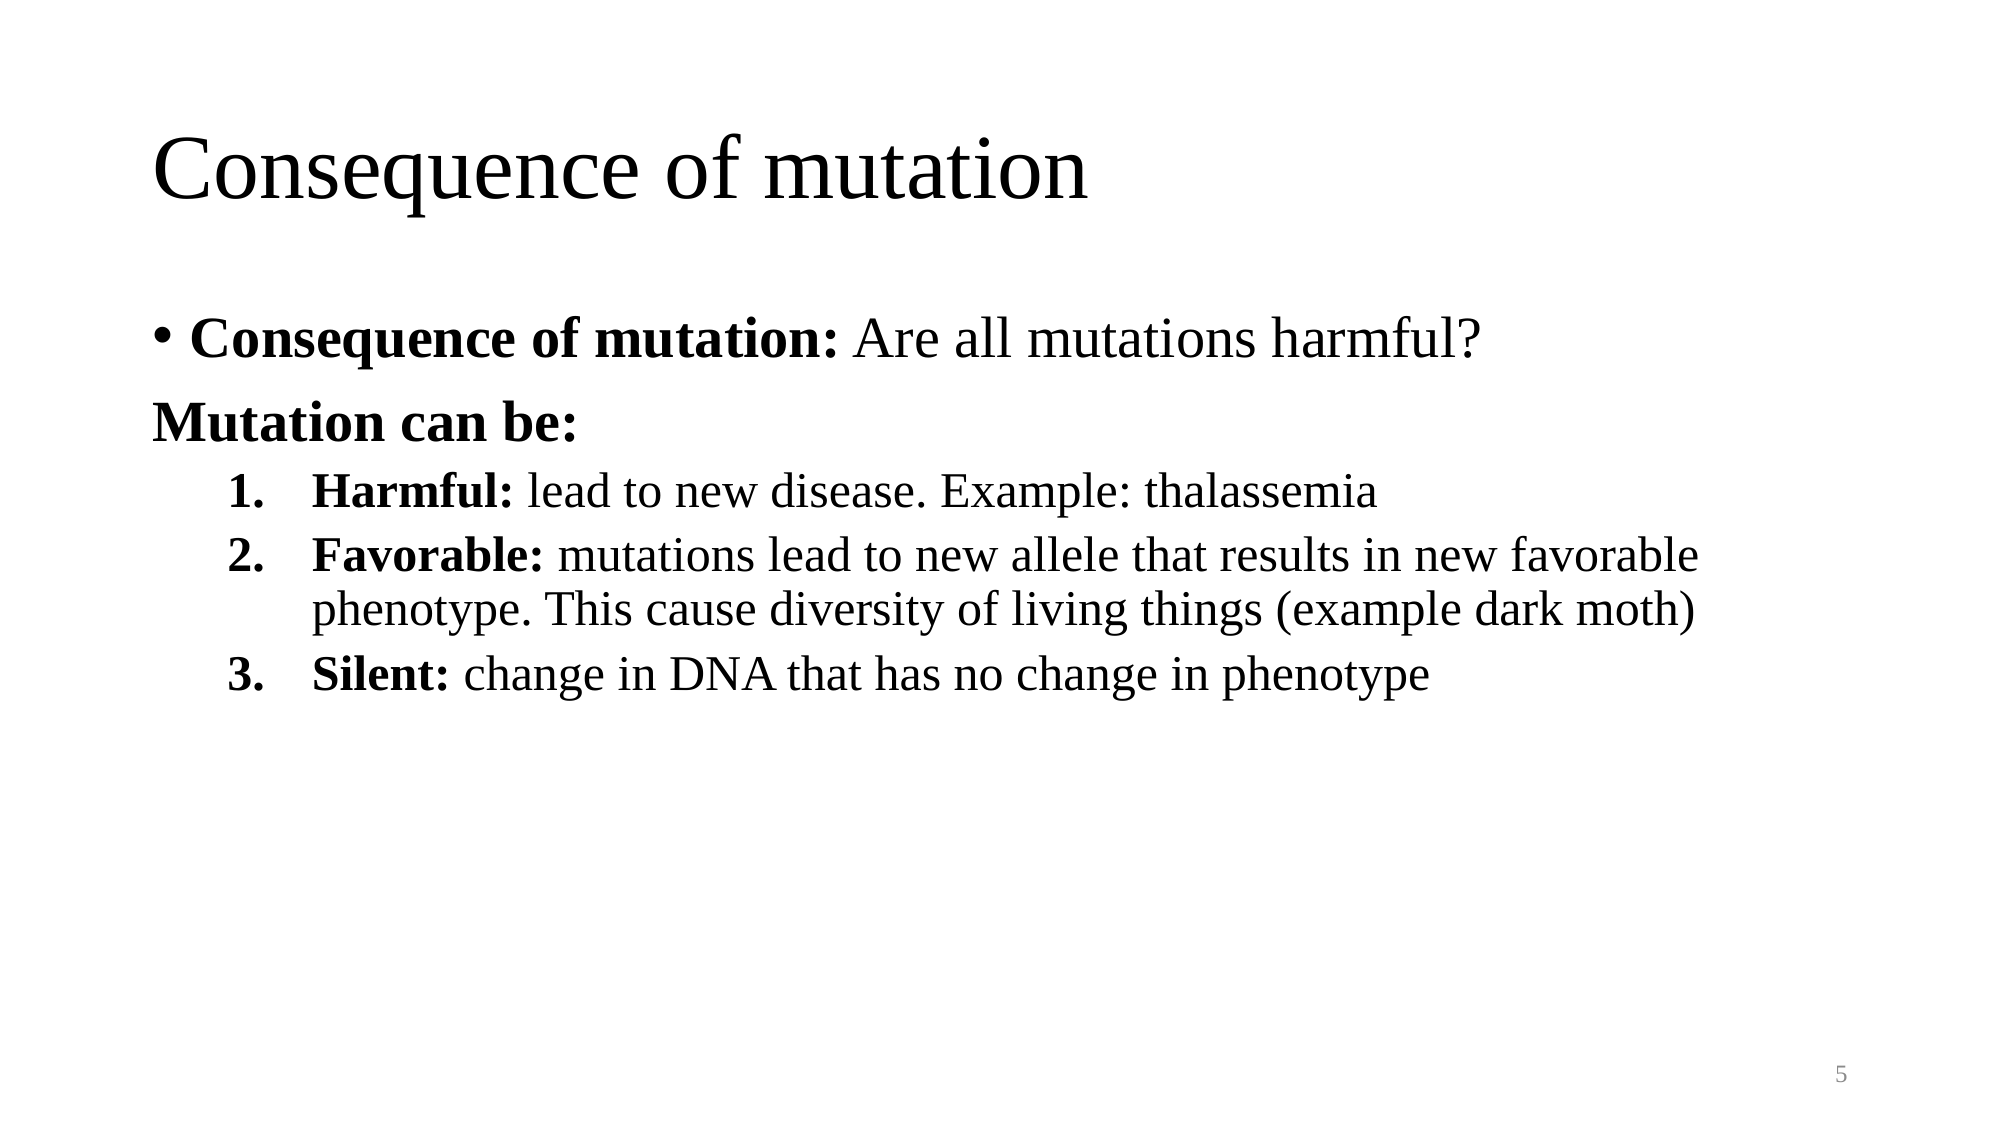

# Consequence of mutation
Consequence of mutation: Are all mutations harmful?
Mutation can be:
Harmful: lead to new disease. Example: thalassemia
Favorable: mutations lead to new allele that results in new favorable phenotype. This cause diversity of living things (example dark moth)
Silent: change in DNA that has no change in phenotype
5